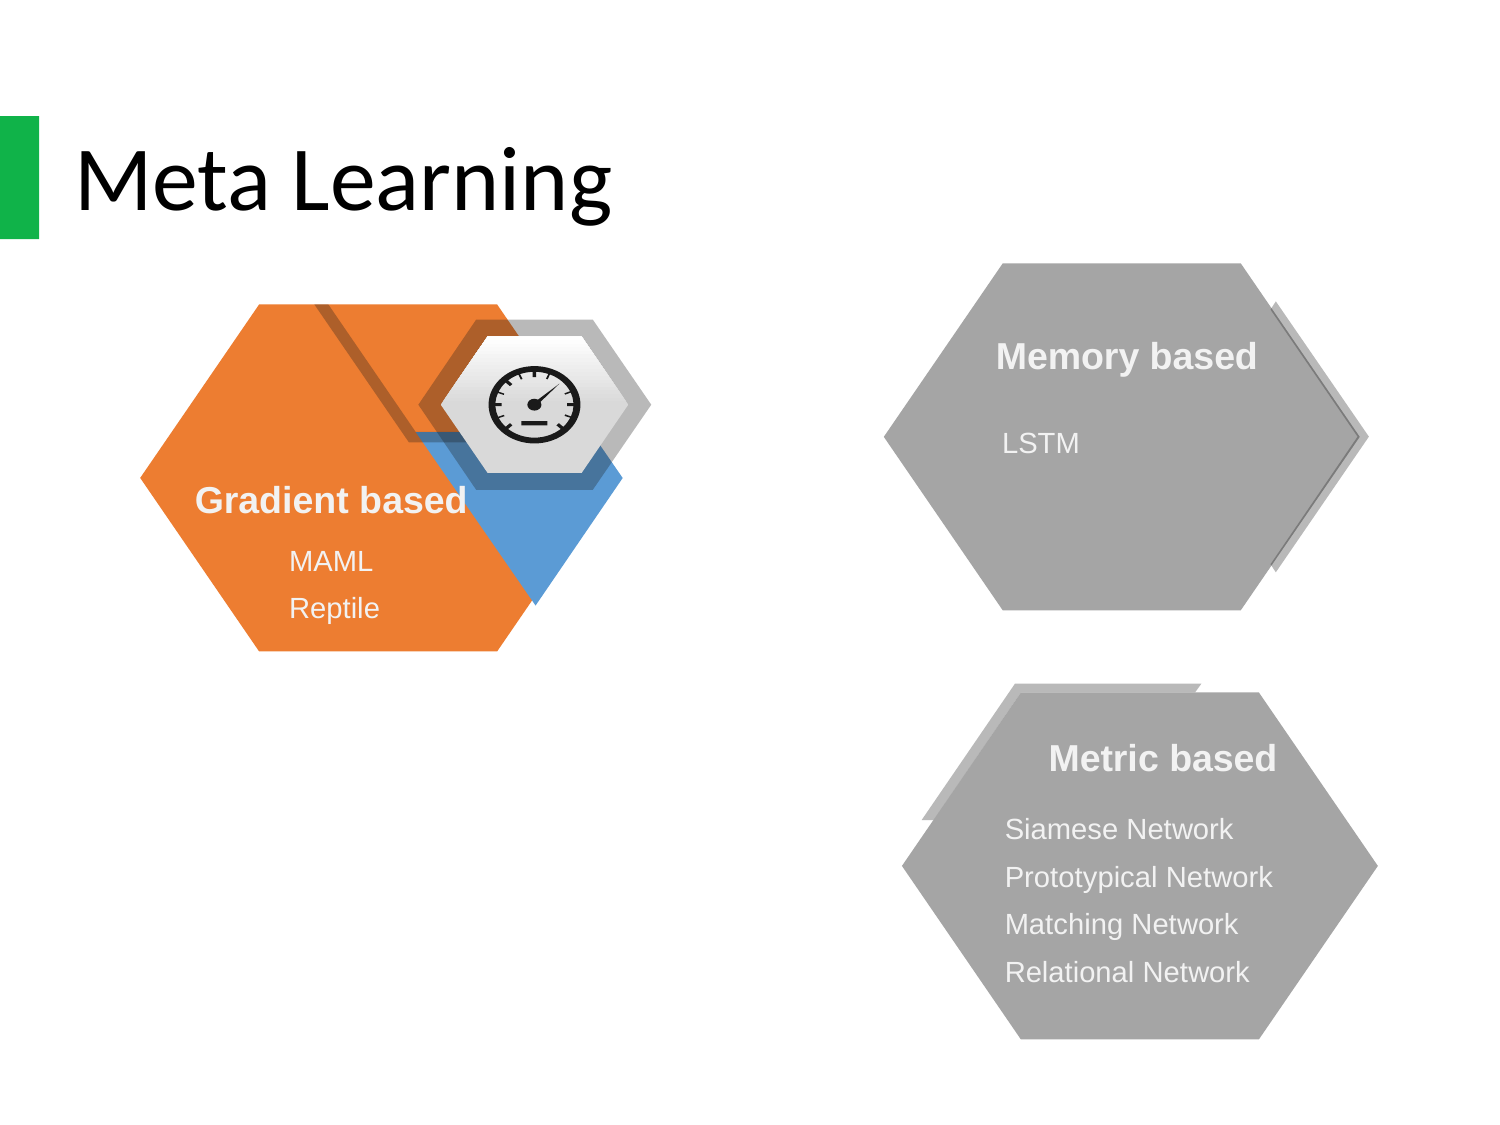

Meta Learning

Memory based

LSTM

Gradient based

Metric based
Siamese Network
Prototypical Network
Matching Network
Relational Network
MAML
Reptile